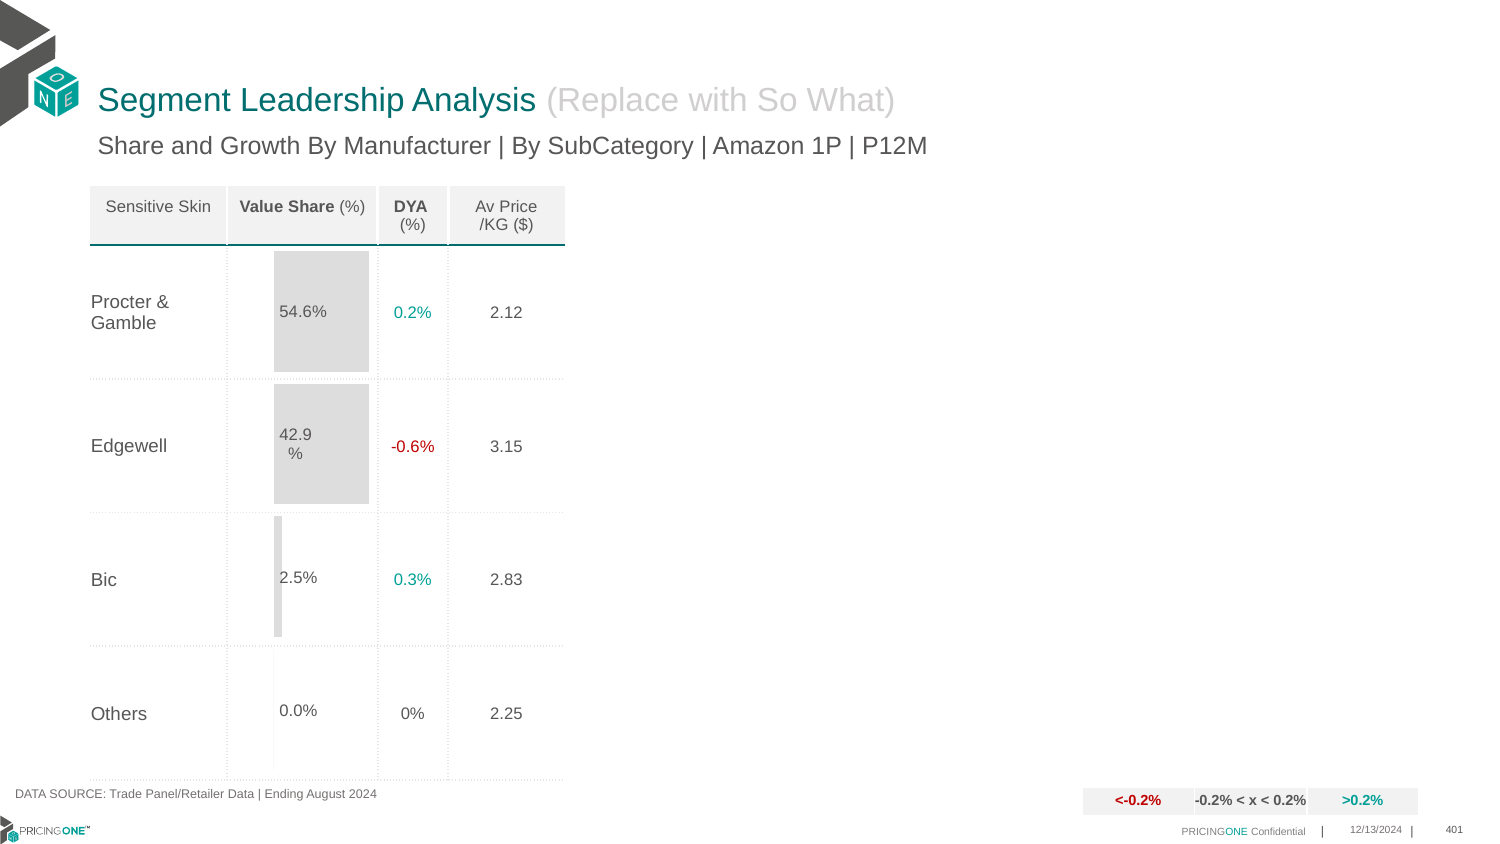

# Segment Leadership Analysis (Replace with So What)
Share and Growth By Manufacturer | By SubCategory | Amazon 1P | P12M
| Sensitive Skin | Value Share (%) | DYA (%) | Av Price /KG ($) |
| --- | --- | --- | --- |
| Procter & Gamble |  | 0.2% | 2.12 |
| Edgewell |  | -0.6% | 3.15 |
| Bic |  | 0.3% | 2.83 |
| Others |  | 0% | 2.25 |

### Chart

| Category | Amazon 1P | Sensitive Skin |
|---|---|
|  | 0.5459631783201079 |
DATA SOURCE: Trade Panel/Retailer Data | Ending August 2024
| <-0.2% | -0.2% < x < 0.2% | >0.2% |
| --- | --- | --- |

12/13/2024
401